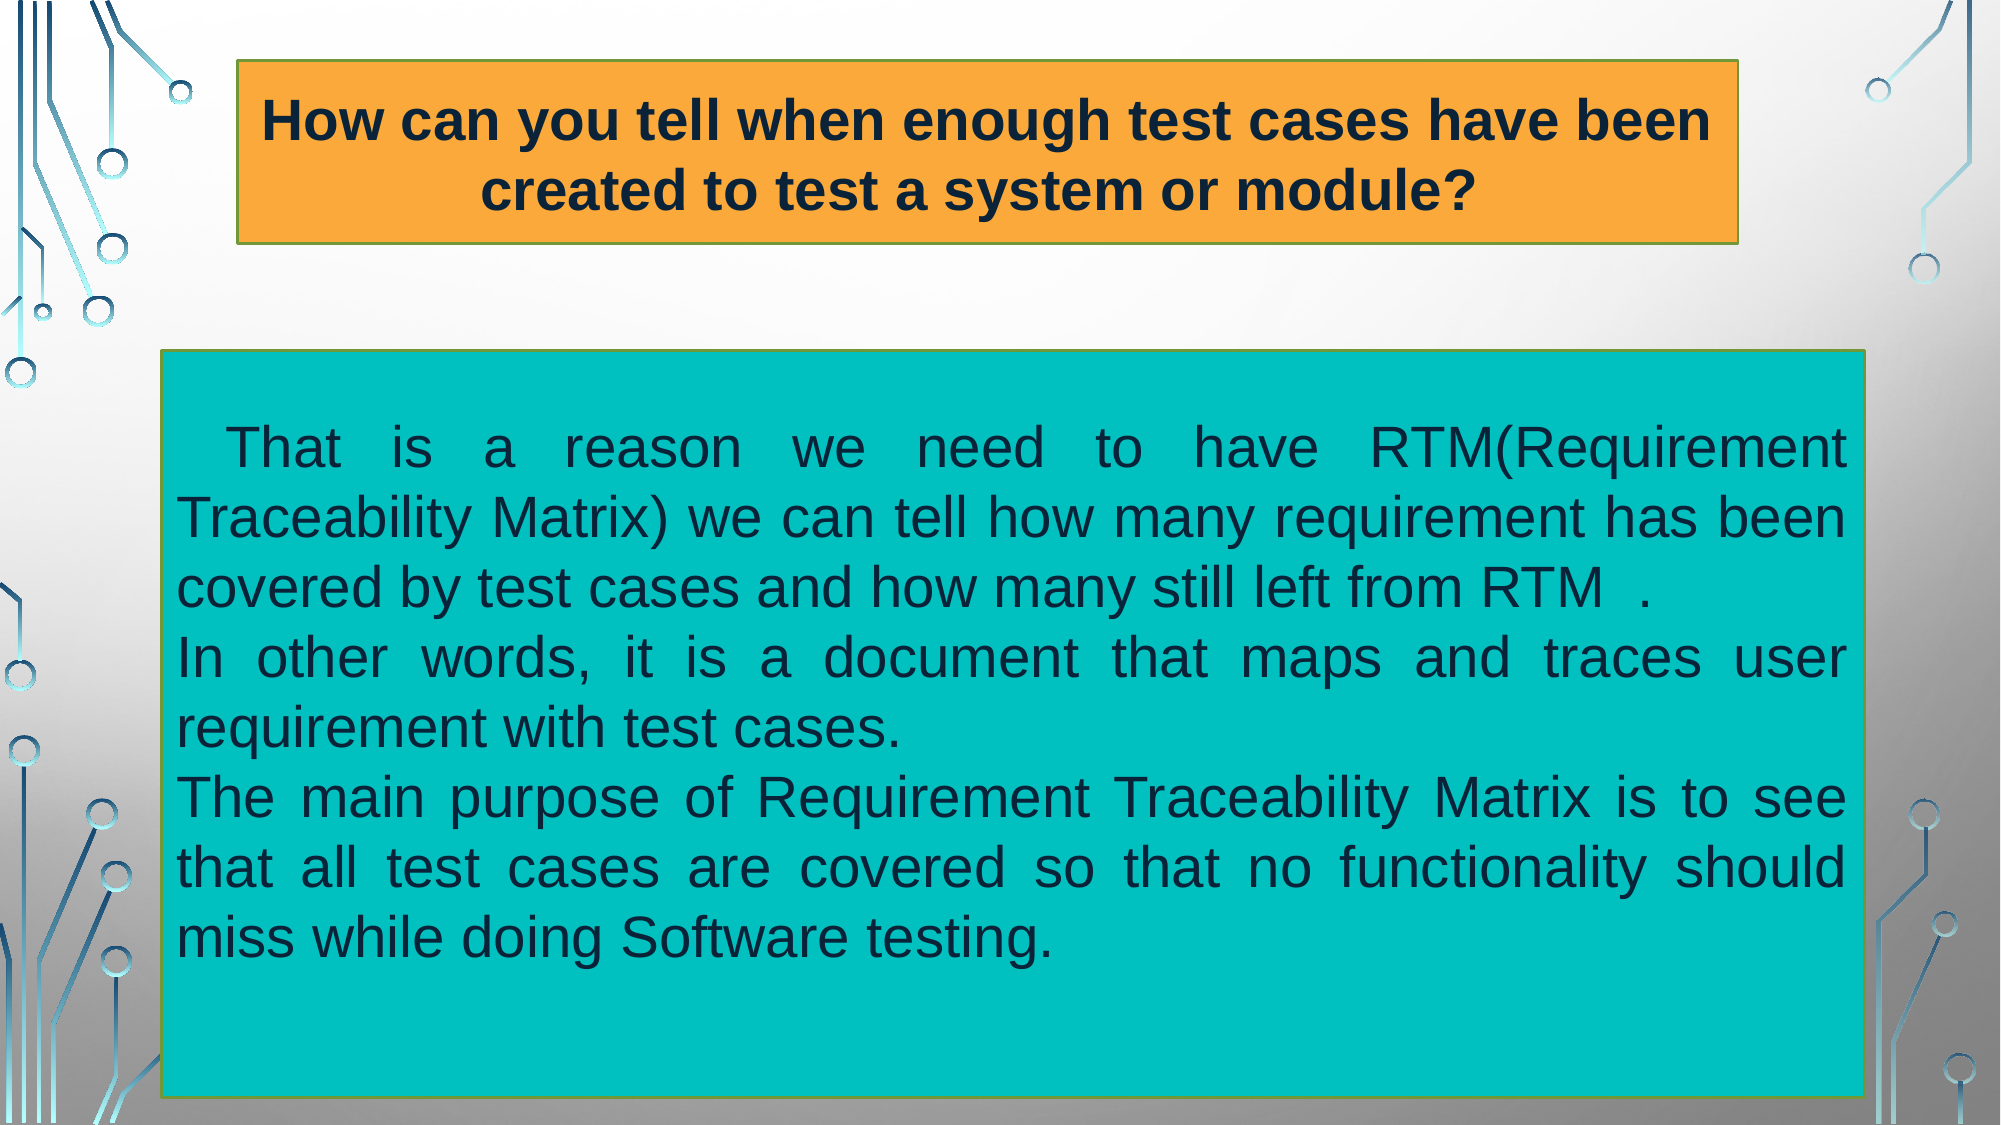

How can you tell when enough test cases have been created to test a system or module?
 That is a reason we need to have RTM(Requirement Traceability Matrix) we can tell how many requirement has been covered by test cases and how many still left from RTM  .
In other words, it is a document that maps and traces user requirement with test cases.
The main purpose of Requirement Traceability Matrix is to see that all test cases are covered so that no functionality should miss while doing Software testing.